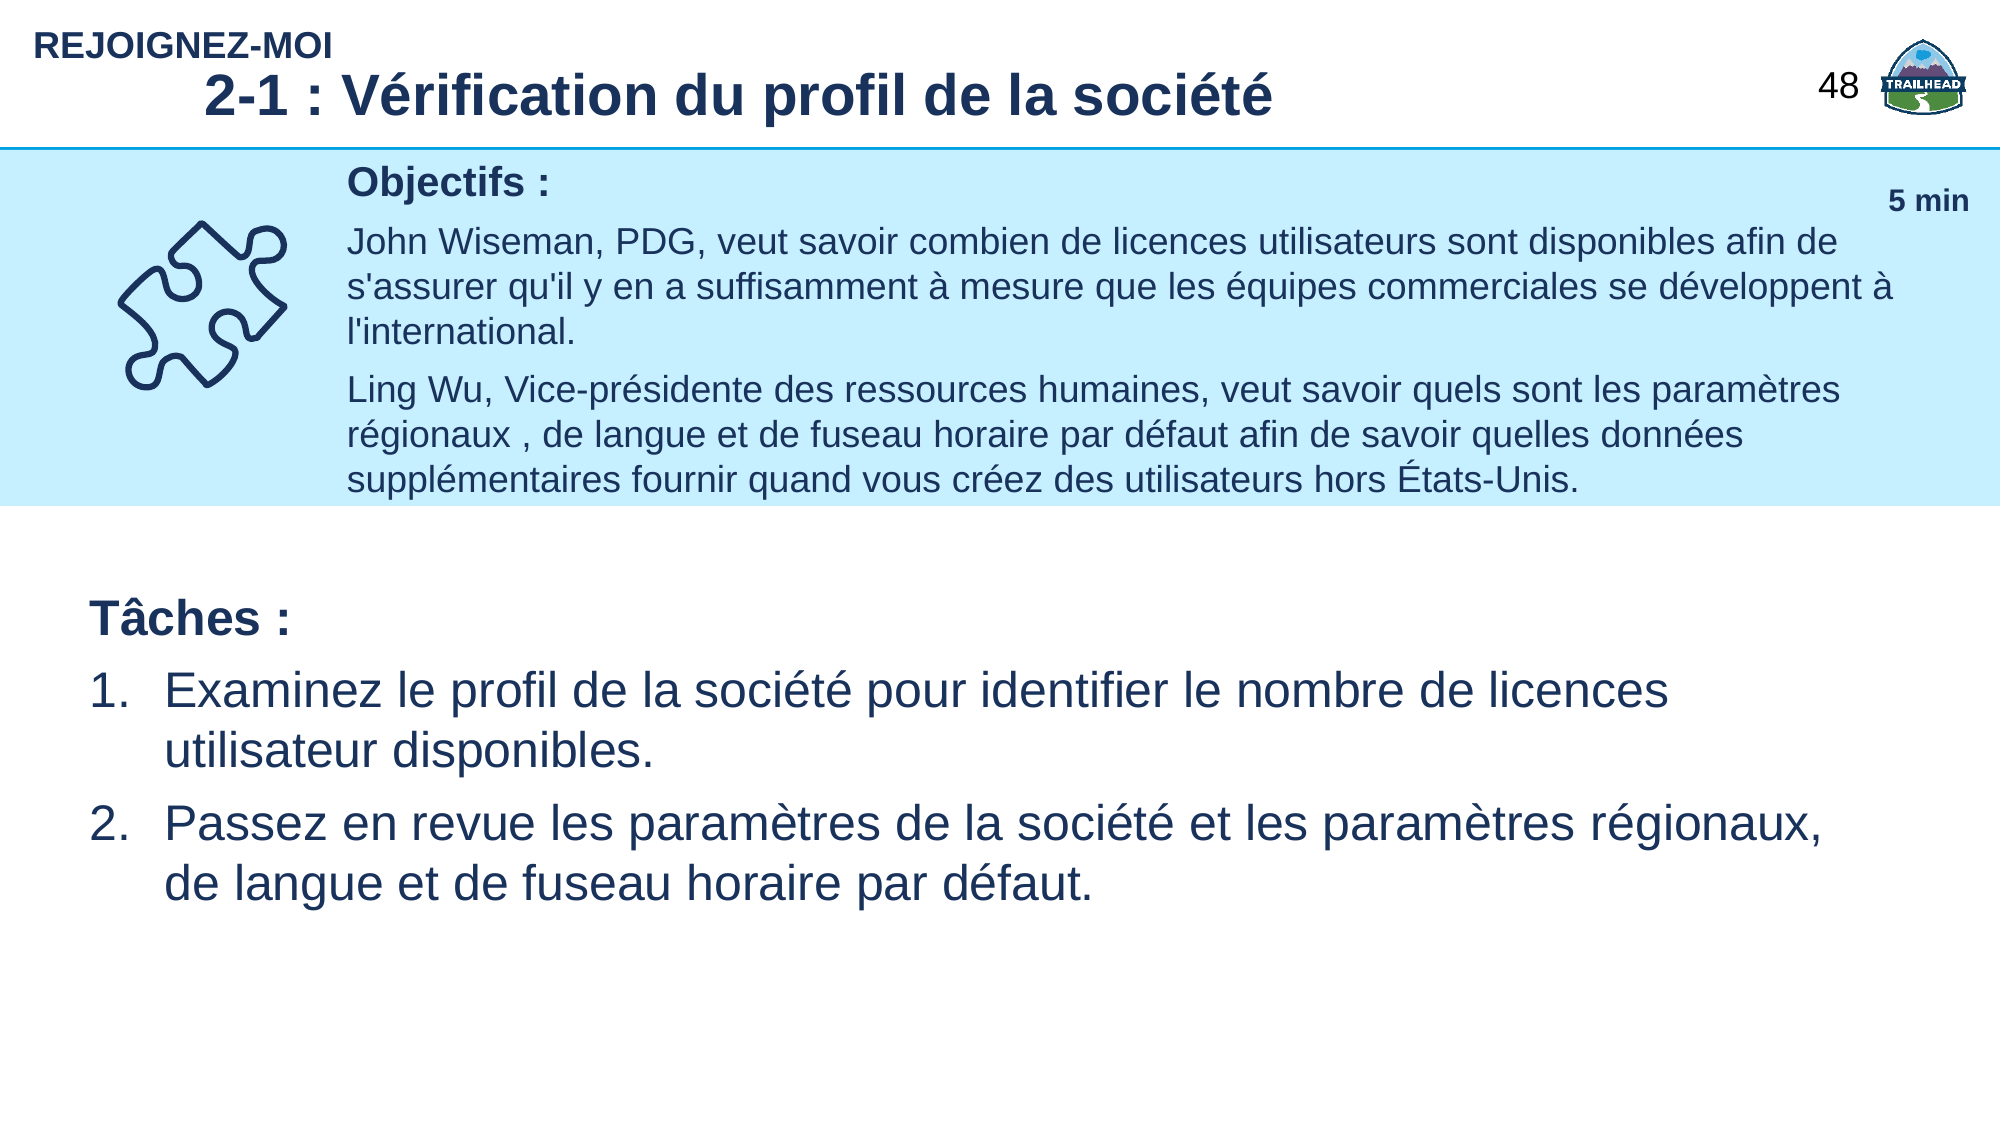

REJOIGNEZ-MOI
2-1 : Vérification du profil de la société
48
Objectifs :
John Wiseman, PDG, veut savoir combien de licences utilisateurs sont disponibles afin de s'assurer qu'il y en a suffisamment à mesure que les équipes commerciales se développent à l'international.
Ling Wu, Vice-présidente des ressources humaines, veut savoir quels sont les paramètres régionaux , de langue et de fuseau horaire par défaut afin de savoir quelles données supplémentaires fournir quand vous créez des utilisateurs hors États-Unis.
5 min
Tâches :
Examinez le profil de la société pour identifier le nombre de licences utilisateur disponibles.
Passez en revue les paramètres de la société et les paramètres régionaux, de langue et de fuseau horaire par défaut.